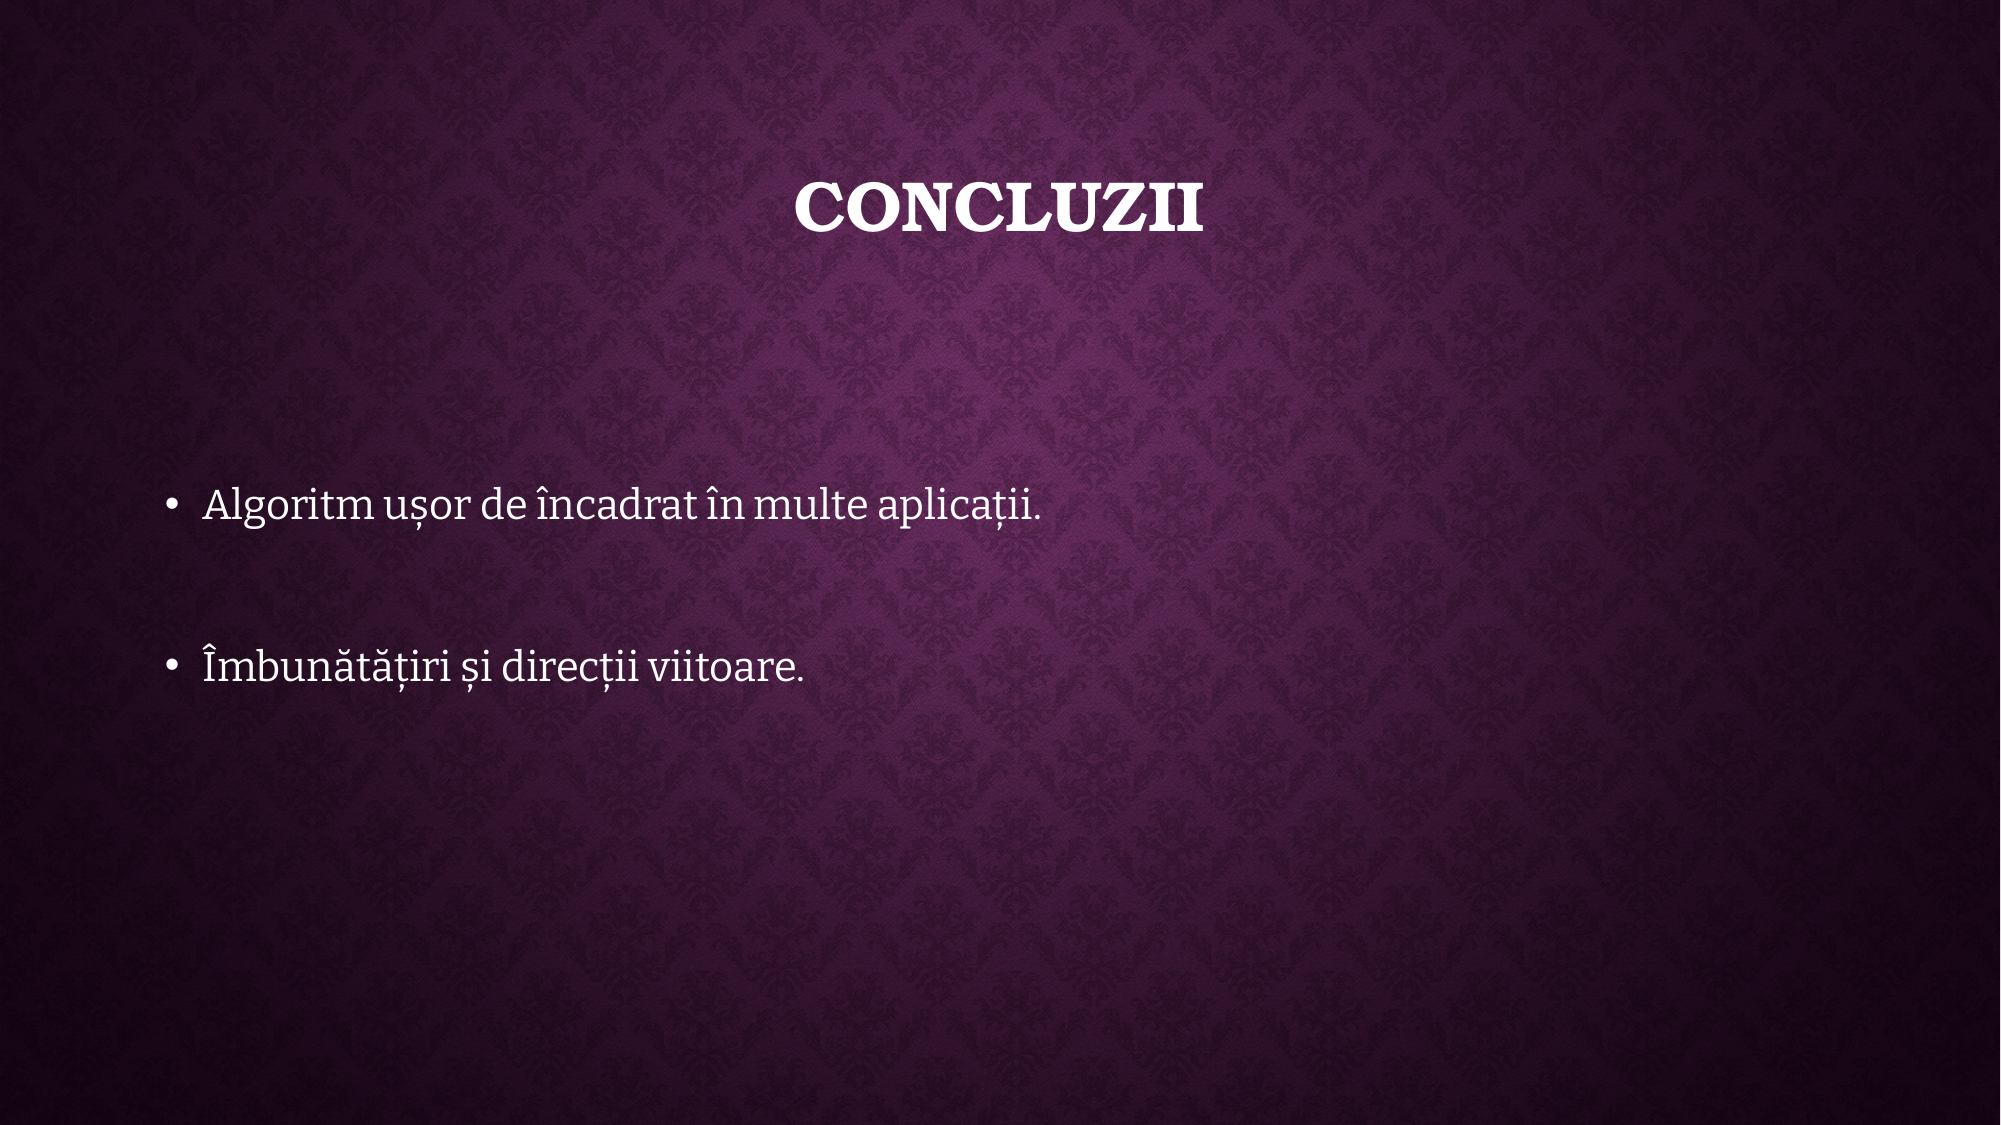

# Concluzii
Algoritm ușor de încadrat în multe aplicații.

Îmbunătățiri și direcții viitoare.